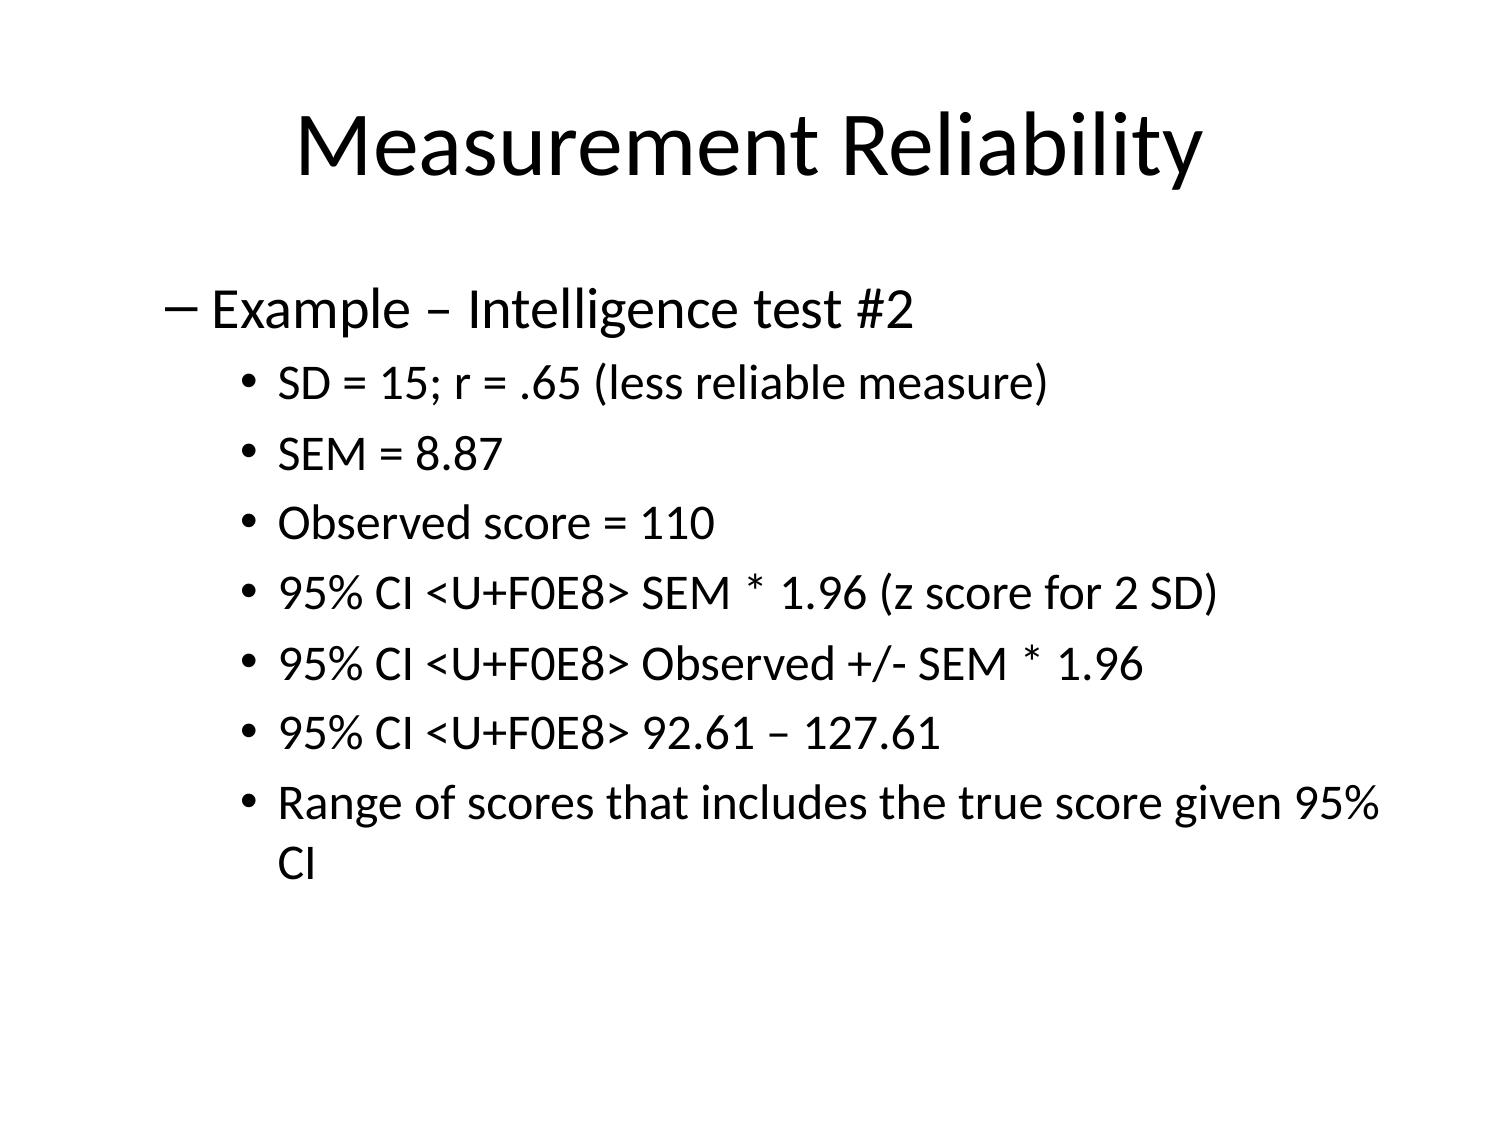

# Measurement Reliability
Example – Intelligence test #2
SD = 15; r = .65 (less reliable measure)
SEM = 8.87
Observed score = 110
95% CI <U+F0E8> SEM * 1.96 (z score for 2 SD)
95% CI <U+F0E8> Observed +/- SEM * 1.96
95% CI <U+F0E8> 92.61 – 127.61
Range of scores that includes the true score given 95% CI